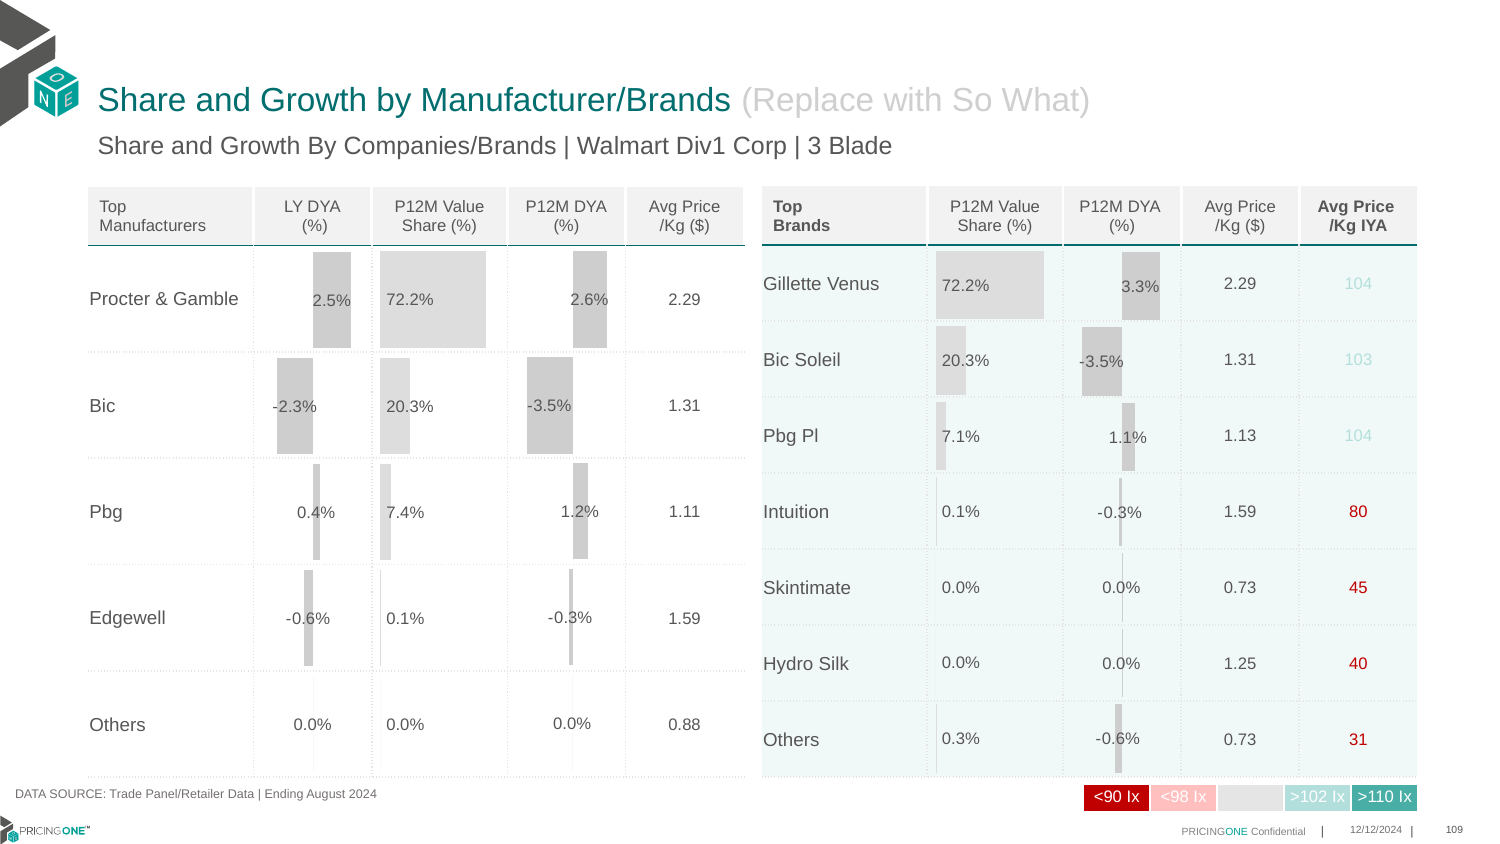

# Share and Growth by Manufacturer/Brands (Replace with So What)

Share and Growth By Companies/Brands | Walmart Div1 Corp | 3 Blade
| Top Brands | P12M Value Share (%) | P12M DYA (%) | Avg Price /Kg ($) | Avg Price /Kg IYA |
| --- | --- | --- | --- | --- |
| Gillette Venus |  |  | 2.29 | 104 |
| Bic Soleil |  |  | 1.31 | 103 |
| Pbg Pl |  |  | 1.13 | 104 |
| Intuition |  |  | 1.59 | 80 |
| Skintimate |  |  | 0.73 | 45 |
| Hydro Silk |  |  | 1.25 | 40 |
| Others |  |  | 0.73 | 31 |
| Top Manufacturers | LY DYA (%) | P12M Value Share (%) | P12M DYA (%) | Avg Price /Kg ($) |
| --- | --- | --- | --- | --- |
| Procter & Gamble |  |  |  | 2.29 |
| Bic |  |  |  | 1.31 |
| Pbg |  |  |  | 1.11 |
| Edgewell |  |  |  | 1.59 |
| Others |  |  |  | 0.88 |

### Chart

| Category | Share DYA P12M |
|---|---|
|  | 0.025979892223867762 |

### Chart

| Category | Value Share P12M |
|---|---|
|  | 0.721753885314314 |

### Chart

| Category | Share DYA LY |
|---|---|
|  | 0.024564475370779215 |

### Chart

| Category | Value Share |
|---|---|
|  | 0.7217516059944972 |

### Chart

| Category | Share DYA |
|---|---|
|  | 0.03250263560739475 |
DATA SOURCE: Trade Panel/Retailer Data | Ending August 2024
| <90 Ix | <98 Ix |  | >102 Ix | >110 Ix |
| --- | --- | --- | --- | --- |

12/12/2024
109